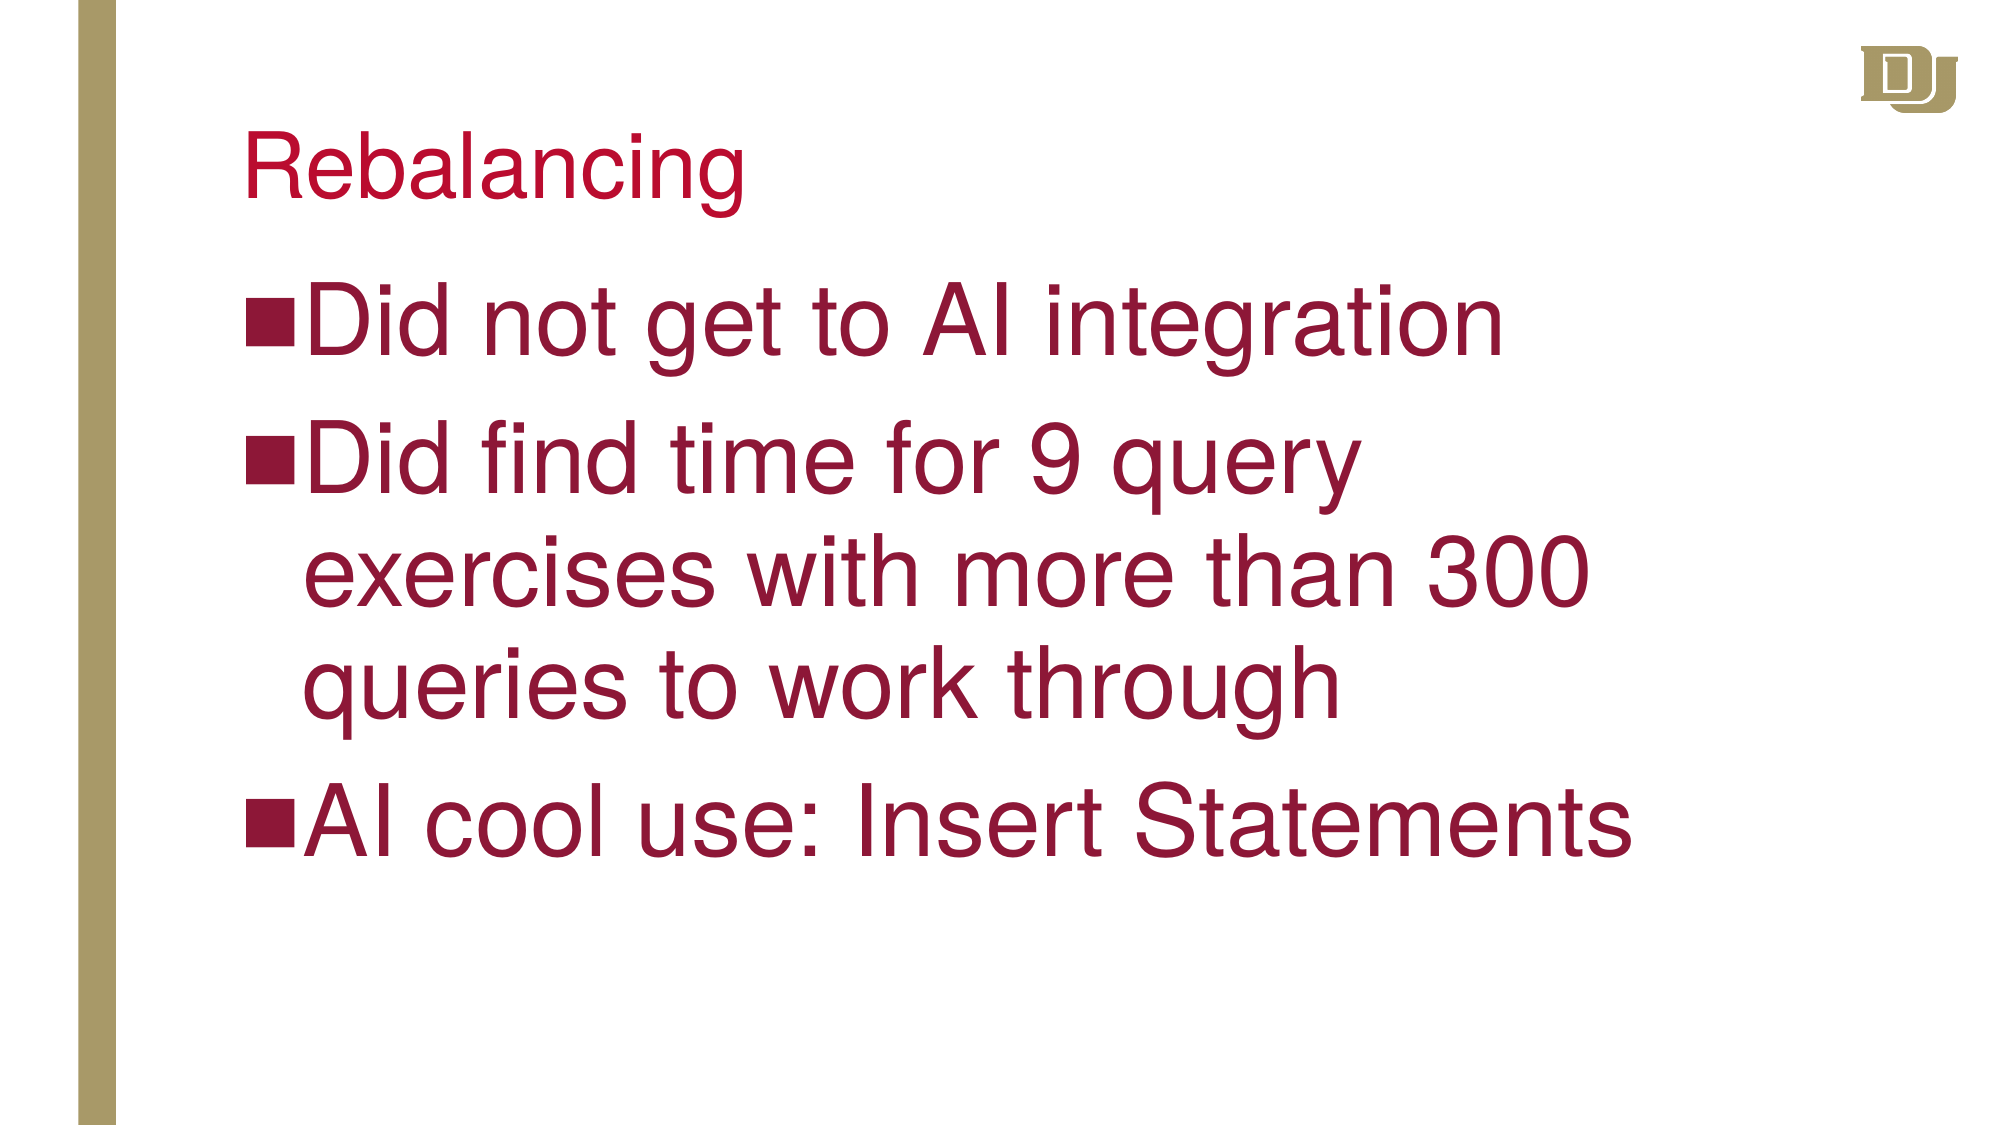

# Rebalancing
Did not get to AI integration
Did find time for 9 query exercises with more than 300 queries to work through
AI cool use: Insert Statements